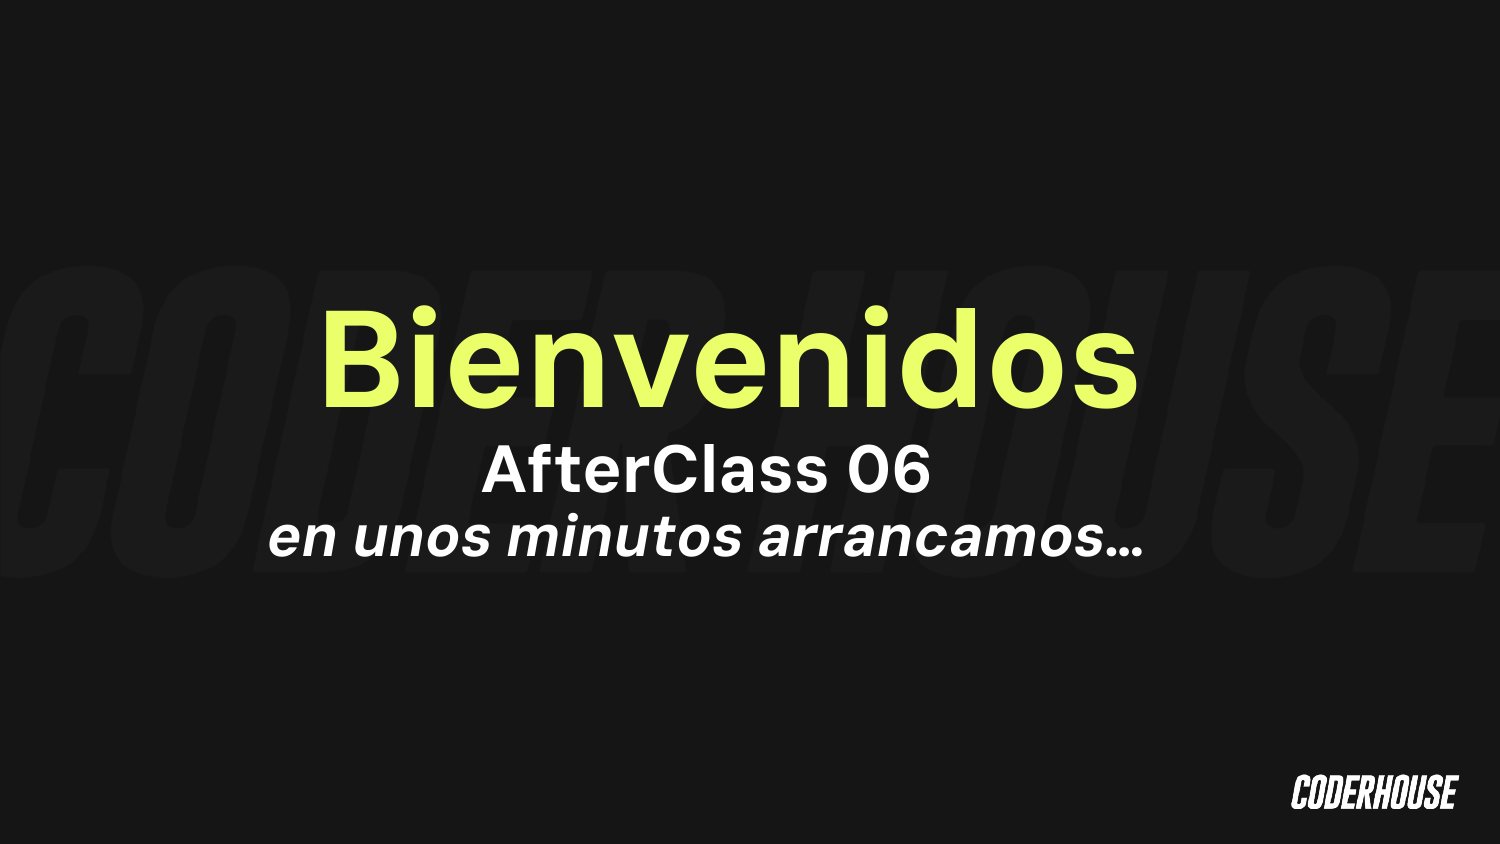

Bienvenidos
AfterClass 06
en unos minutos arrancamos…